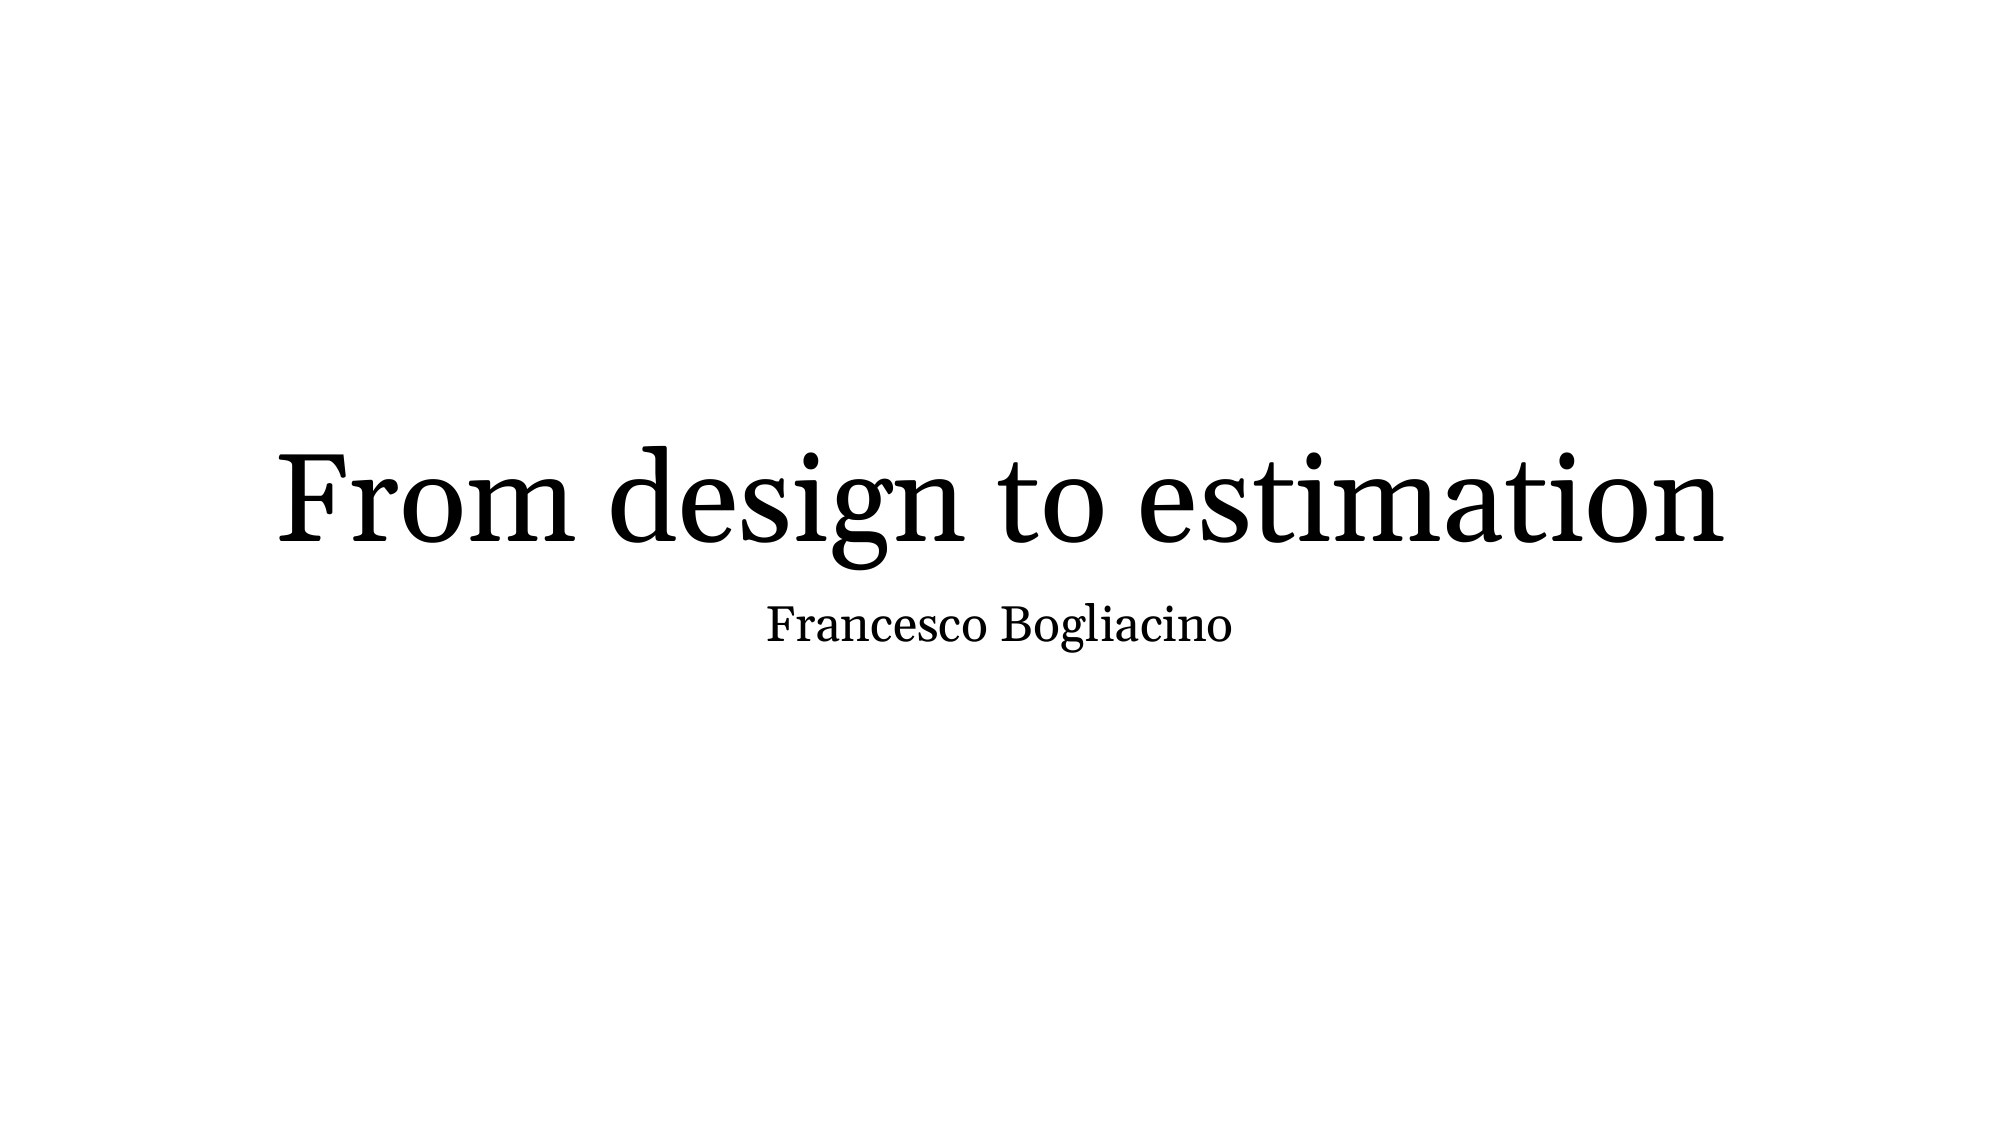

# From design to estimation
Francesco Bogliacino